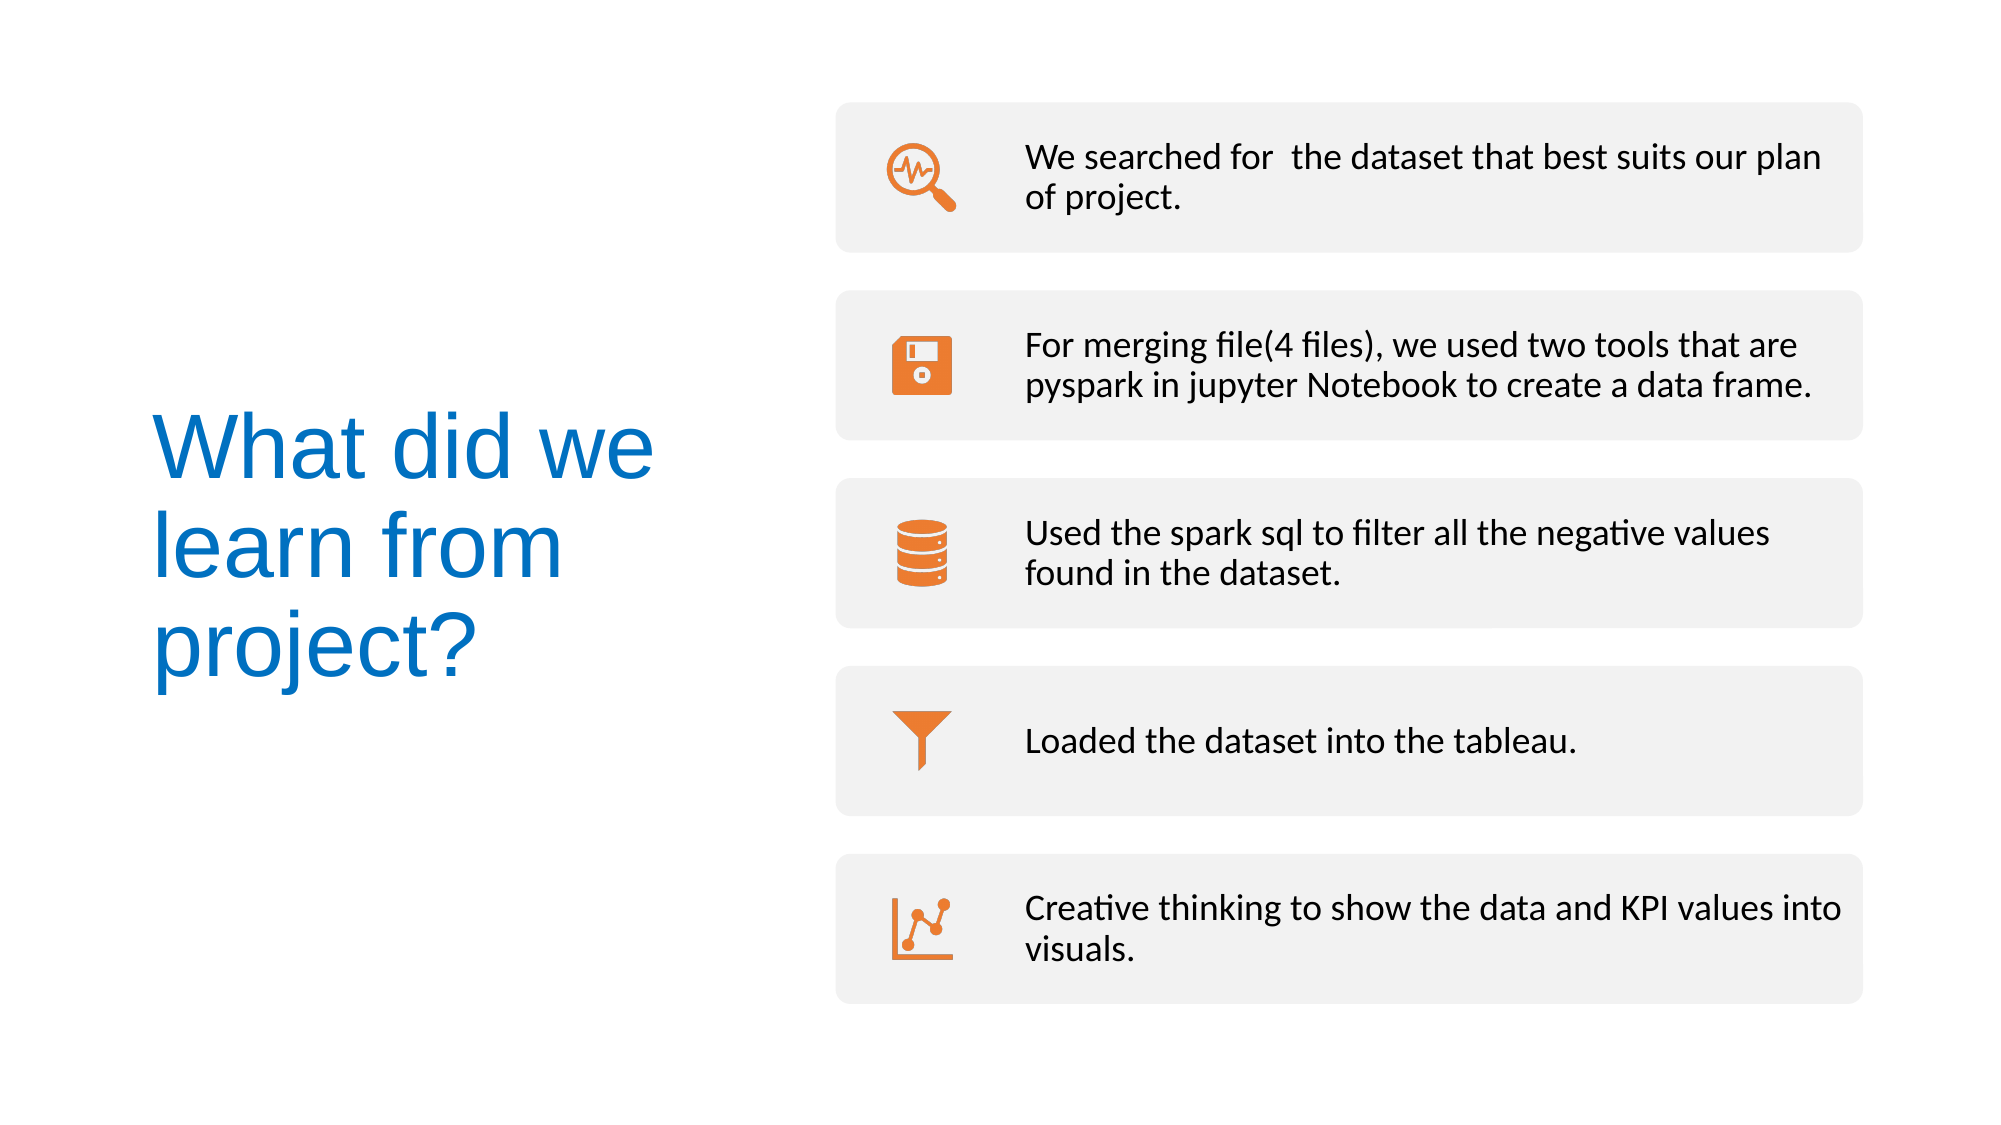

# What did we learn from project?
We searched for  the dataset that best suits our plan of project.
For merging file(4 files), we used two tools that are pyspark in jupyter Notebook to create a data frame.
Used the spark sql to filter all the negative values found in the dataset.
Loaded the dataset into the tableau.
Creative thinking to show the data and KPI values into visuals.